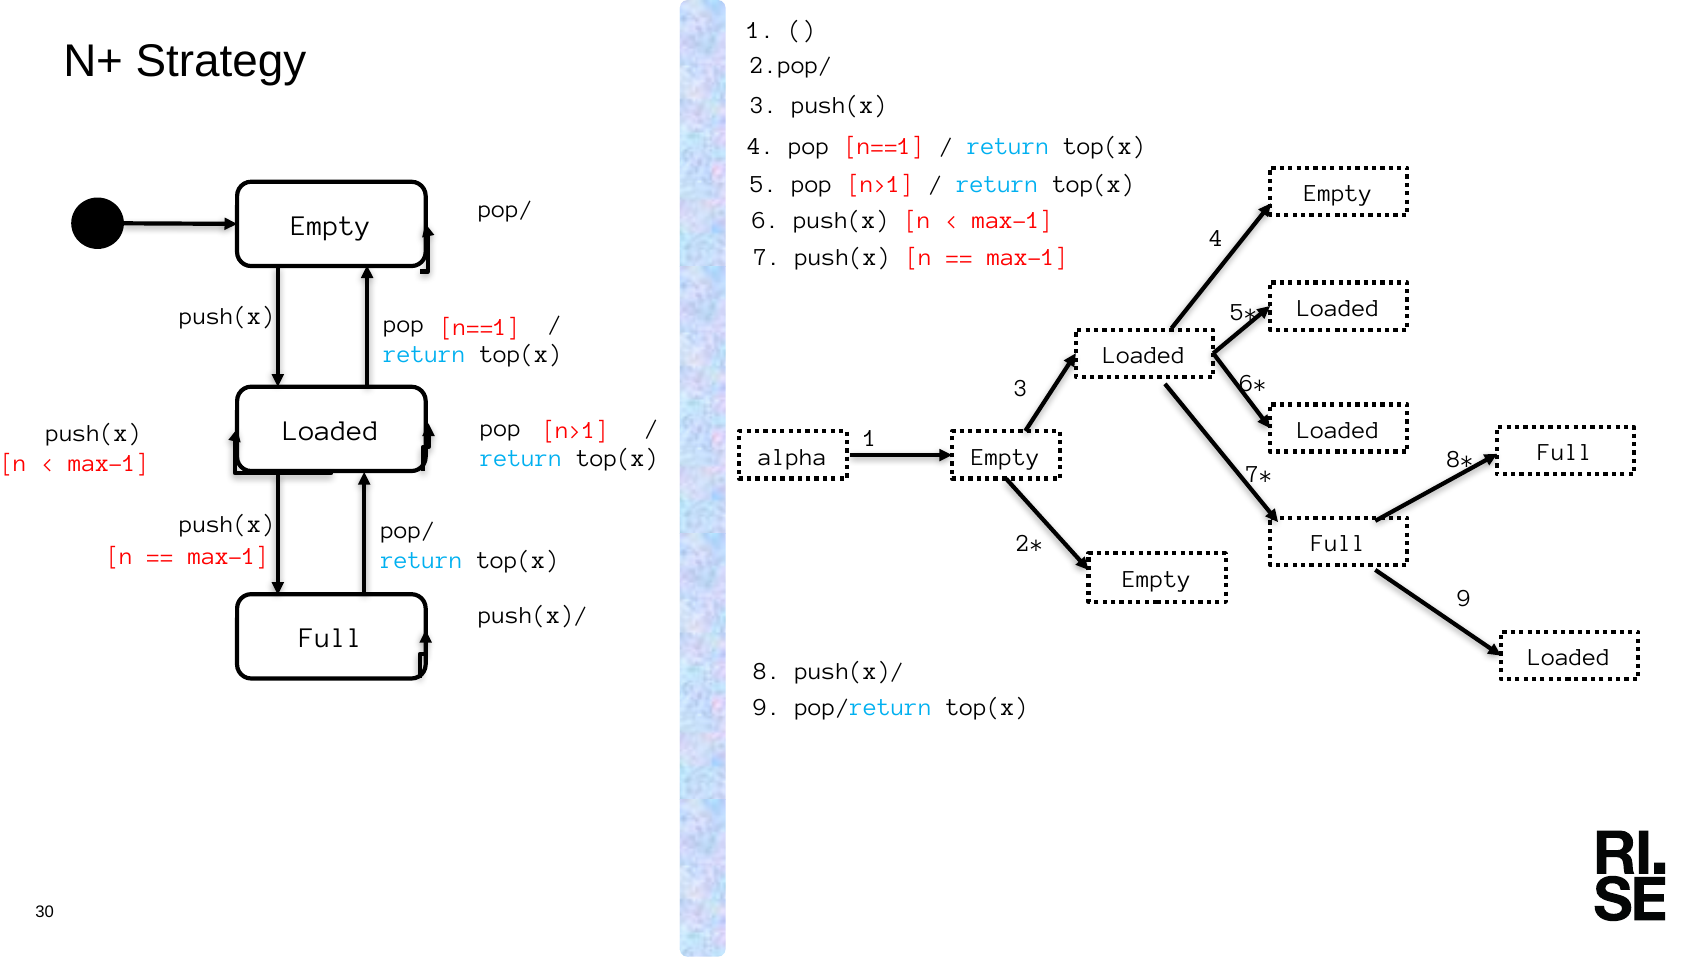

1. ()
# N+ Strategy
2.pop/EmptyStackException
3. push(x)
4. pop [n==1] / return top(x)
5. pop [n>1] / return top(x)
Empty
Empty
pop/
EmptyStack
Exception

6. push(x) [n < max-1]
4
7. push(x) [n == max-1]
Loaded
5*
push(x)
pop         /
return top(x)
[n==1]
Loaded
6*
3
Loaded
Loaded
pop         /
return top(x)
[n>1]
push(x)
1
Full
alpha
Empty
8*
[n < max-1]
7*
push(x)
pop/
return top(x)
Full
2*
[n == max-1]
Empty
9
Full
push(x)/
FullStack
Exception
Loaded
8. push(x)/FullStackException
9. pop/return top(x)
30